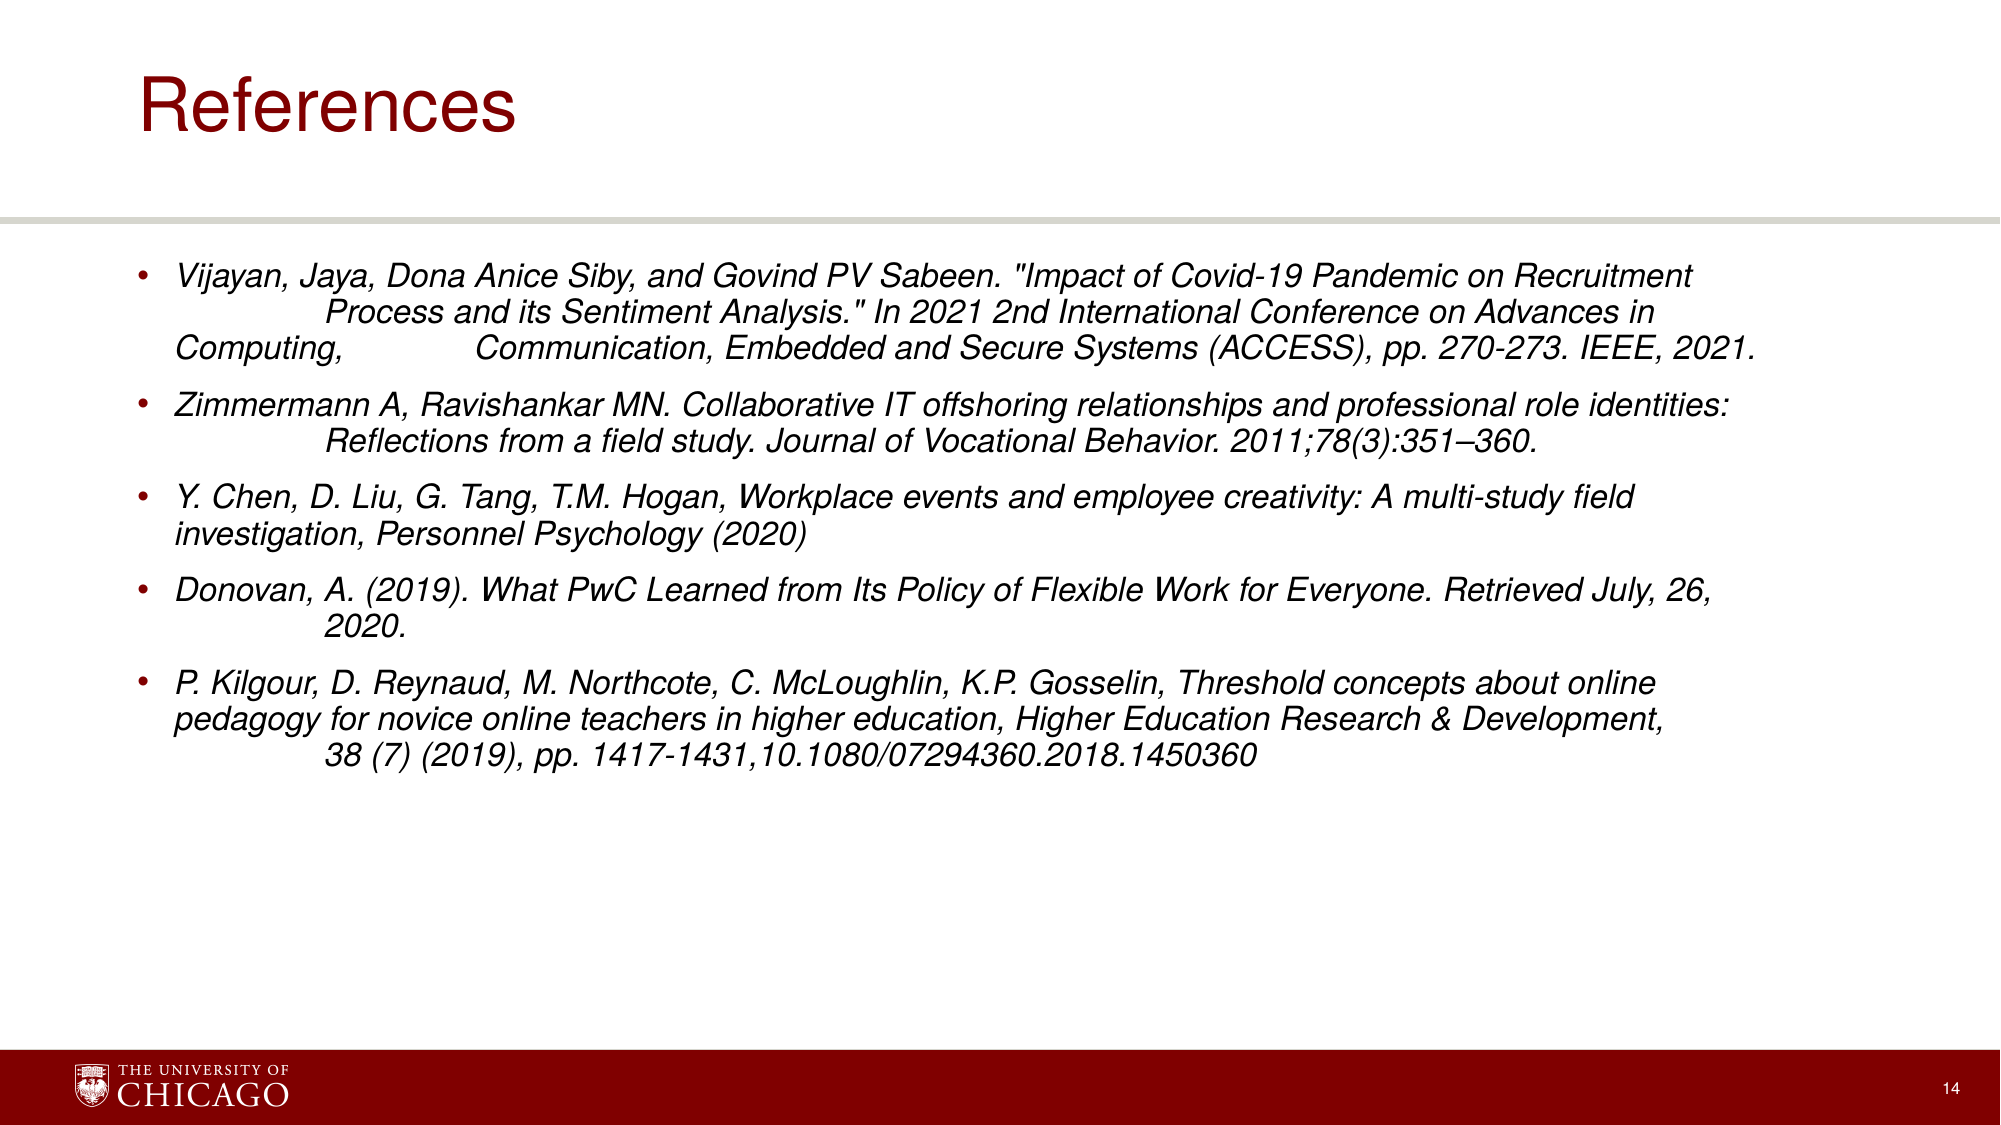

# References
Vijayan, Jaya, Dona Anice Siby, and Govind PV Sabeen. "Impact of Covid-19 Pandemic on Recruitment 	Process and its Sentiment Analysis." In 2021 2nd International Conference on Advances in Computing, 	Communication, Embedded and Secure Systems (ACCESS), pp. 270-273. IEEE, 2021.
Zimmermann A, Ravishankar MN. Collaborative IT offshoring relationships and professional role identities: 	Reflections from a field study. Journal of Vocational Behavior. 2011;78(3):351–360.
Y. Chen, D. Liu, G. Tang, T.M. Hogan, Workplace events and employee creativity: A multi-study field 	investigation, Personnel Psychology (2020)
Donovan, A. (2019). What PwC Learned from Its Policy of Flexible Work for Everyone. Retrieved July, 26, 	2020.
P. Kilgour, D. Reynaud, M. Northcote, C. McLoughlin, K.P. Gosselin, Threshold concepts about online 	pedagogy for novice online teachers in higher education, Higher Education Research & Development, 	38 (7) (2019), pp. 1417-1431,10.1080/07294360.2018.1450360

14